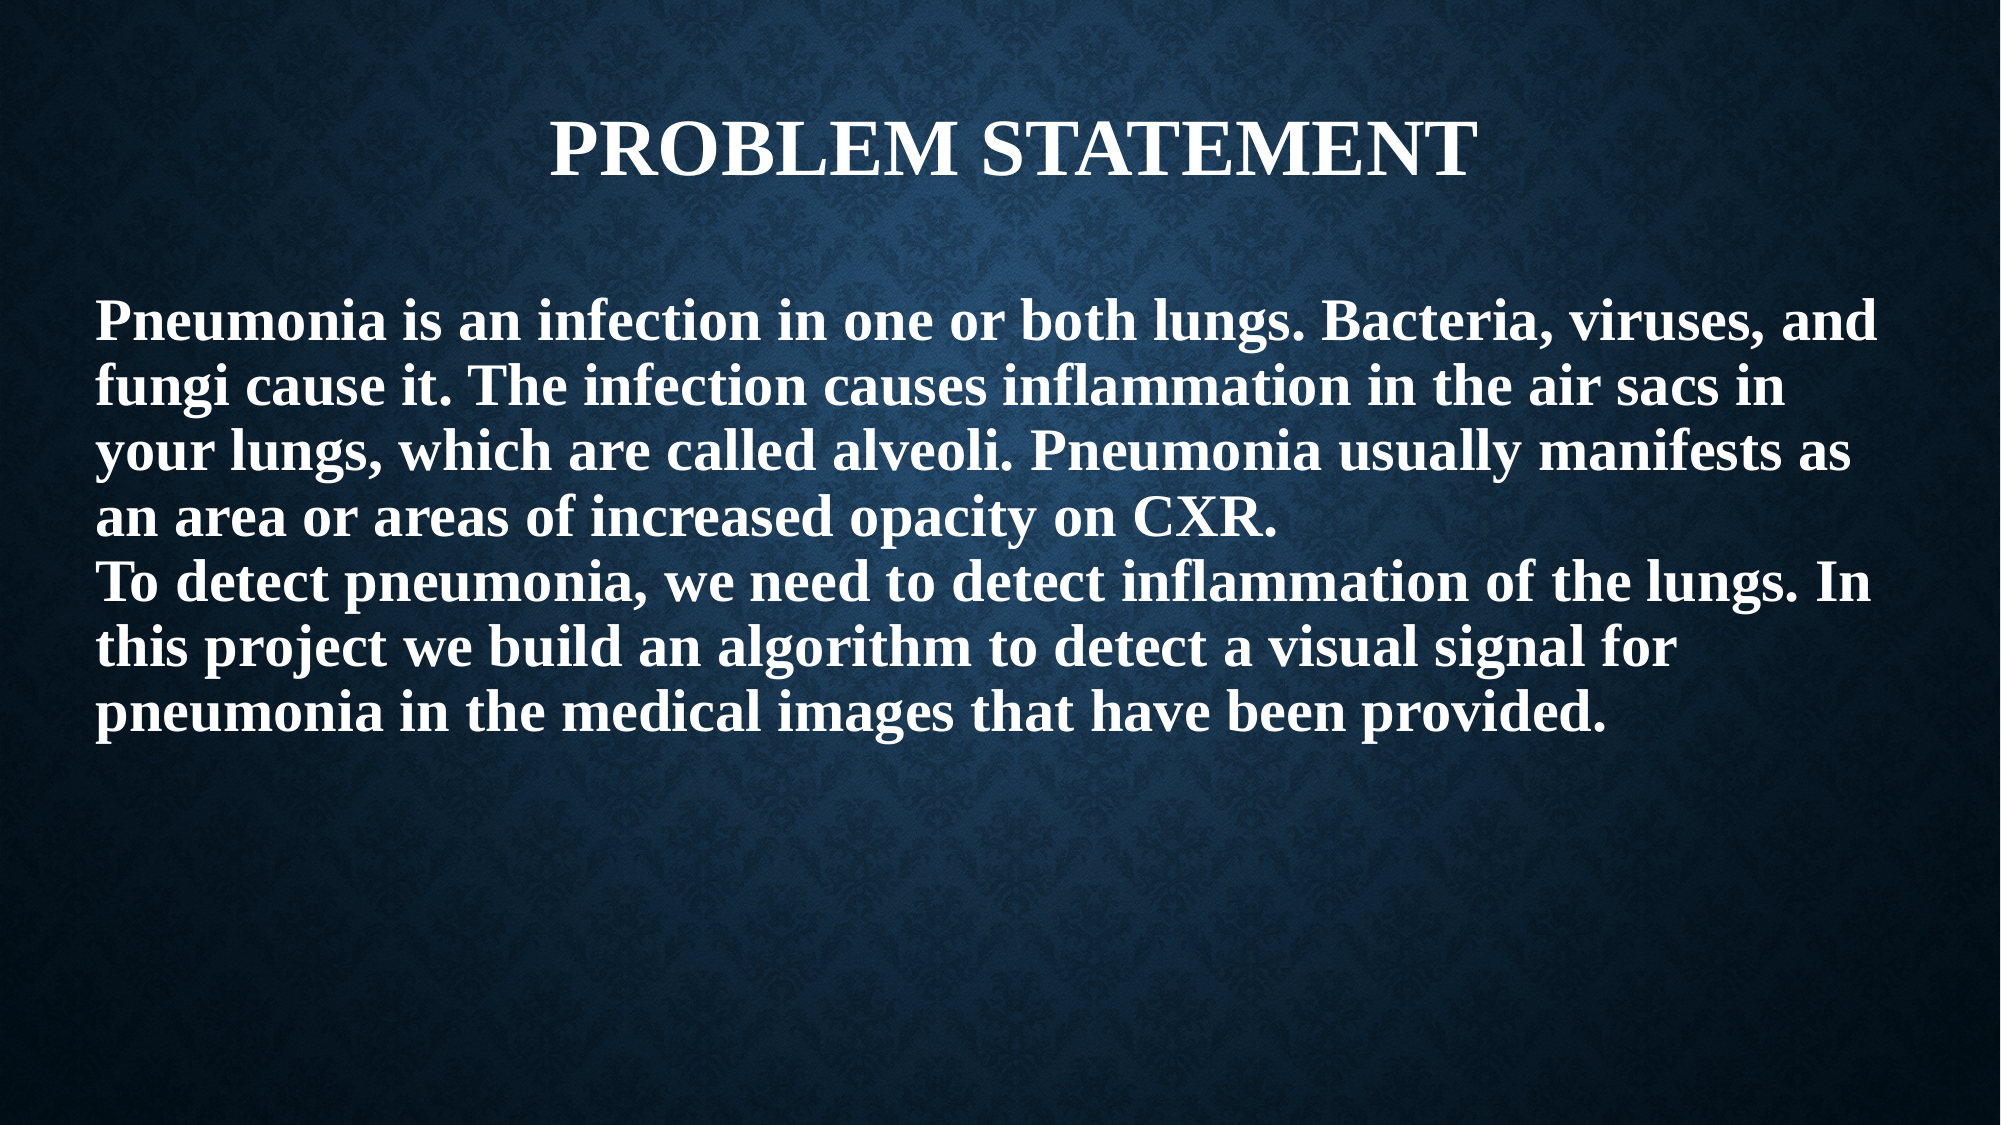

PROBLEM STATEMENT
# Pneumonia is an infection in one or both lungs. Bacteria, viruses, and fungi cause it. The infection causes inflammation in the air sacs in your lungs, which are called alveoli. Pneumonia usually manifests as an area or areas of increased opacity on CXR. To detect pneumonia, we need to detect inflammation of the lungs. In this project we build an algorithm to detect a visual signal for pneumonia in the medical images that have been provided.